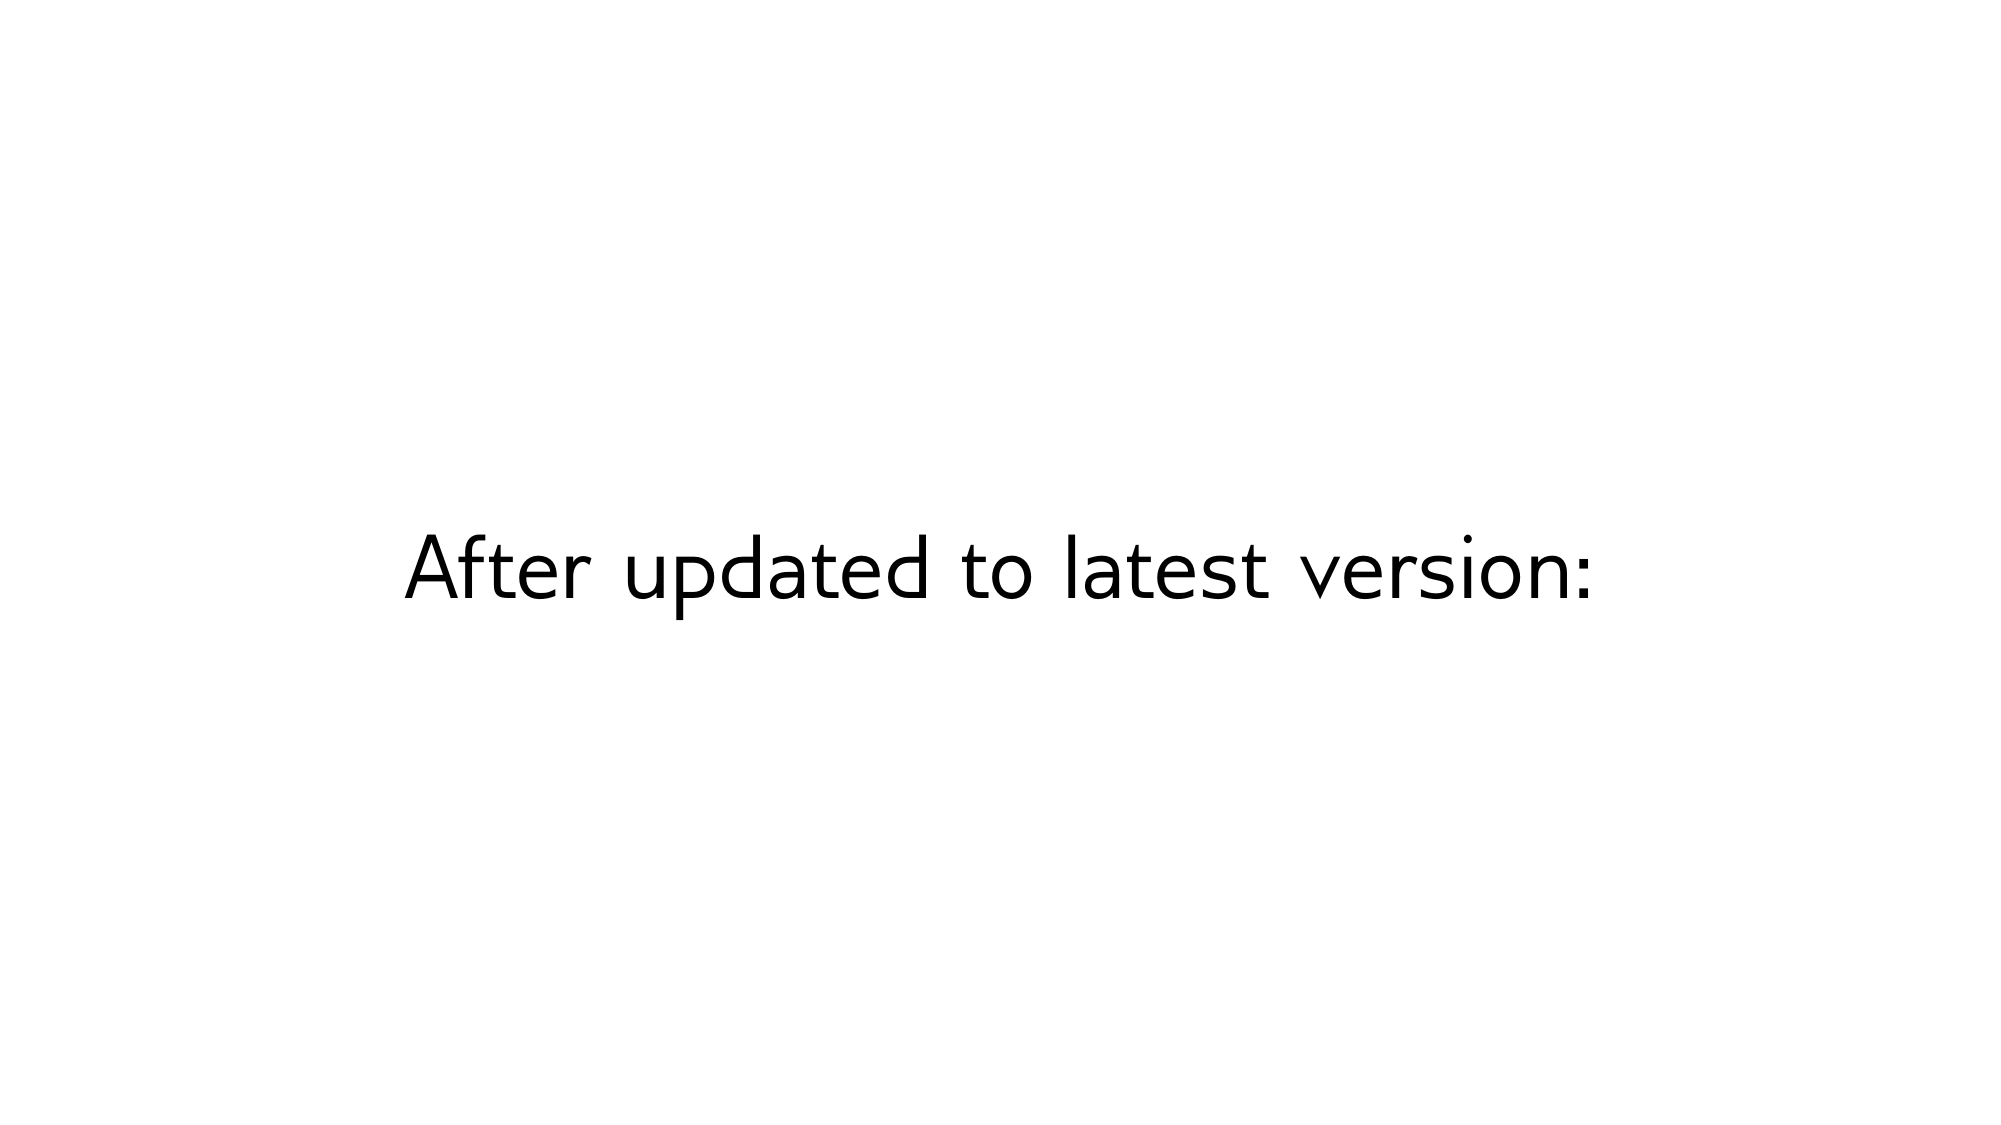

After updated to latest version:
Install SQL server